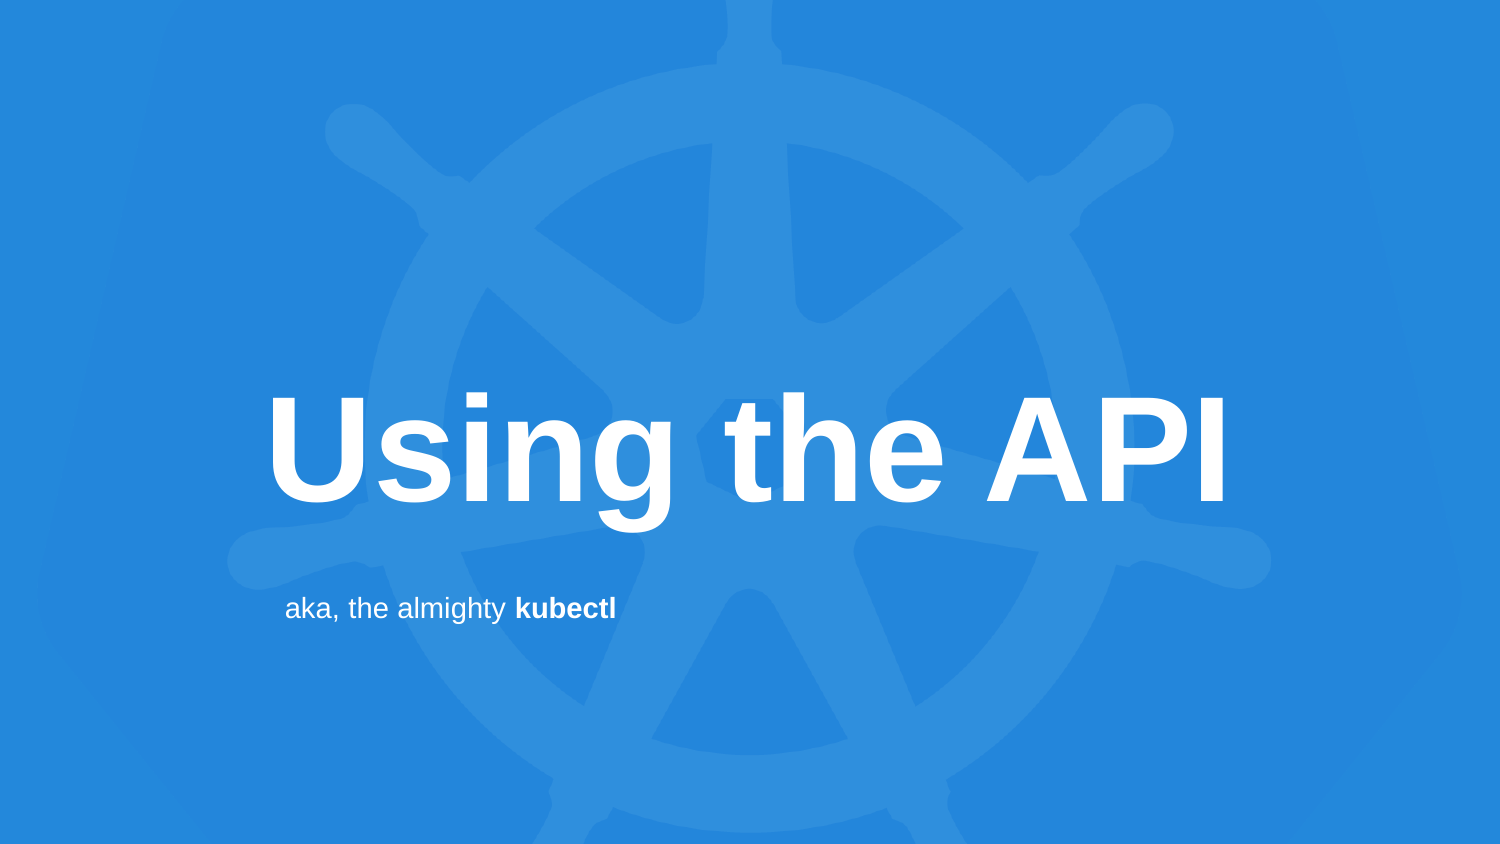

# Using the API
aka, the almighty kubectl